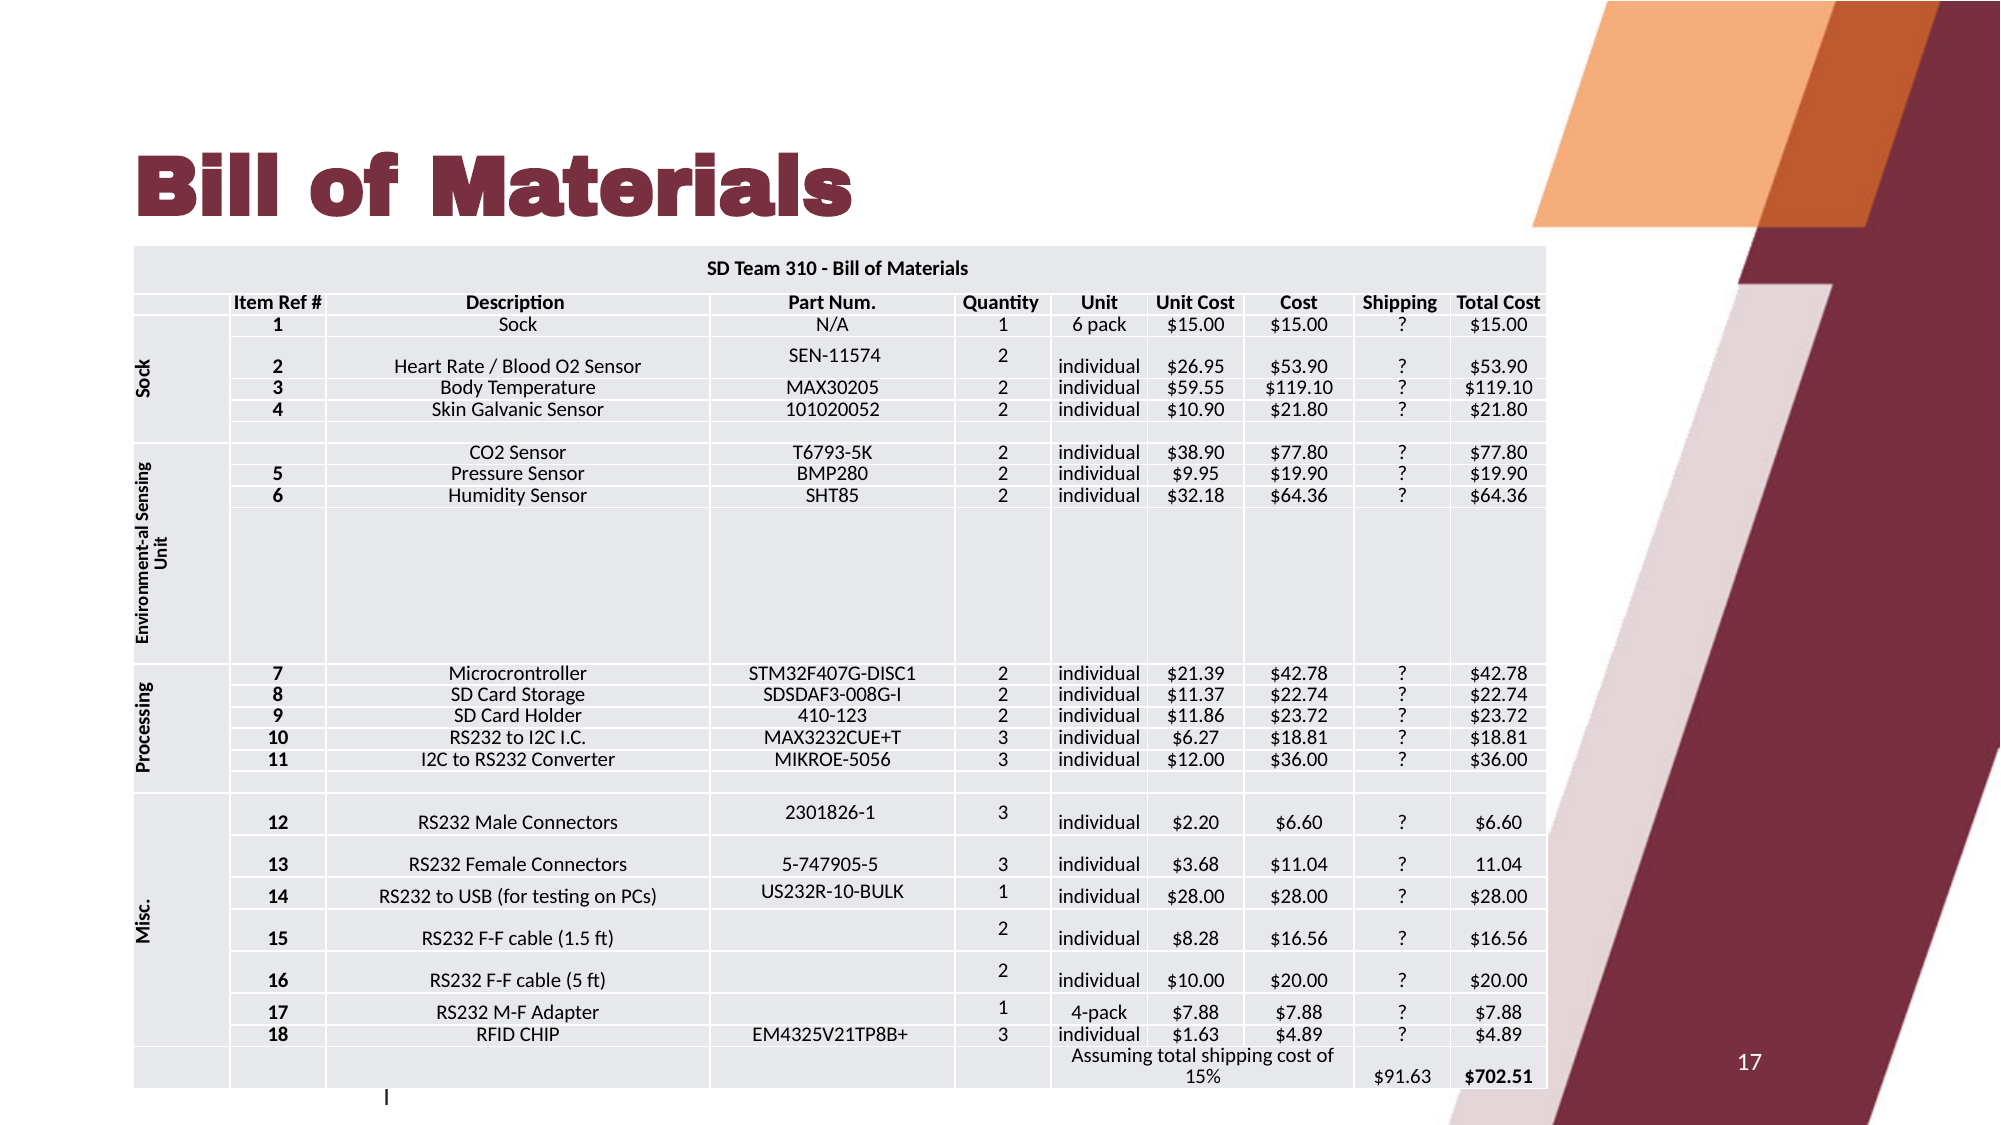

# Bill of Materials
| SD Team 310 - Bill of Materials |  | SD Team 310 - Bill of Materials |  |  |  |  |  |  |  |
| --- | --- | --- | --- | --- | --- | --- | --- | --- | --- |
|  | Item Ref # | Description | Part Num. | Quantity | Unit | Unit Cost | Cost | Shipping | Total Cost |
| Sock | 1 | Sock | N/A | 1 | 6 pack | $15.00 | $15.00 | ? | $15.00 |
|  | 2 | Heart Rate / Blood O2 Sensor | SEN-11574 | 2 | individual | $26.95 | $53.90 | ? | $53.90 |
|  | 3 | Body Temperature | MAX30205 | 2 | individual | $59.55 | $119.10 | ? | $119.10 |
|  | 4 | Skin Galvanic Sensor | 101020052 | 2 | individual | $10.90 | $21.80 | ? | $21.80 |
|  |  |  |  |  |  |  |  |  |  |
| Environment-al Sensing Unit |  | CO2 Sensor | T6793-5K | 2 | individual | $38.90 | $77.80 | ? | $77.80 |
|  | 5 | Pressure Sensor | BMP280 | 2 | individual | $9.95 | $19.90 | ? | $19.90 |
|  | 6 | Humidity Sensor | SHT85 | 2 | individual | $32.18 | $64.36 | ? | $64.36 |
|  |  |  |  |  |  |  |  |  |  |
| Processing | 7 | Microcrontroller | STM32F407G-DISC1 | 2 | individual | $21.39 | $42.78 | ? | $42.78 |
|  | 8 | SD Card Storage | SDSDAF3-008G-I | 2 | individual | $11.37 | $22.74 | ? | $22.74 |
|  | 9 | SD Card Holder | 410-123 | 2 | individual | $11.86 | $23.72 | ? | $23.72 |
|  | 10 | RS232 to I2C I.C. | MAX3232CUE+T | 3 | individual | $6.27 | $18.81 | ? | $18.81 |
|  | 11 | I2C to RS232 Converter | MIKROE-5056 | 3 | individual | $12.00 | $36.00 | ? | $36.00 |
|  |  |  |  |  |  |  |  |  |  |
| Misc. | 12 | RS232 Male Connectors | 2301826-1 | 3 | individual | $2.20 | $6.60 | ? | $6.60 |
|  | 13 | RS232 Female Connectors | 5-747905-5 | 3 | individual | $3.68 | $11.04 | ? | 11.04 |
|  | 14 | RS232 to USB (for testing on PCs) | US232R-10-BULK | 1 | individual | $28.00 | $28.00 | ? | $28.00 |
|  | 15 | RS232 F-F cable (1.5 ft) |  | 2 | individual | $8.28 | $16.56 | ? | $16.56 |
|  | 16 | RS232 F-F cable (5 ft) |  | 2 | individual | $10.00 | $20.00 | ? | $20.00 |
|  | 17 | RS232 M-F Adapter |  | 1 | 4-pack | $7.88 | $7.88 | ? | $7.88 |
|  | 18 | RFID CHIP | EM4325V21TP8B+ | 3 | individual | $1.63 | $4.89 | ? | $4.89 |
|  |  |  |  |  | Assuming total shipping cost of 15% |  |  | $91.63 | $702.51 |
17
Evan Cloutier